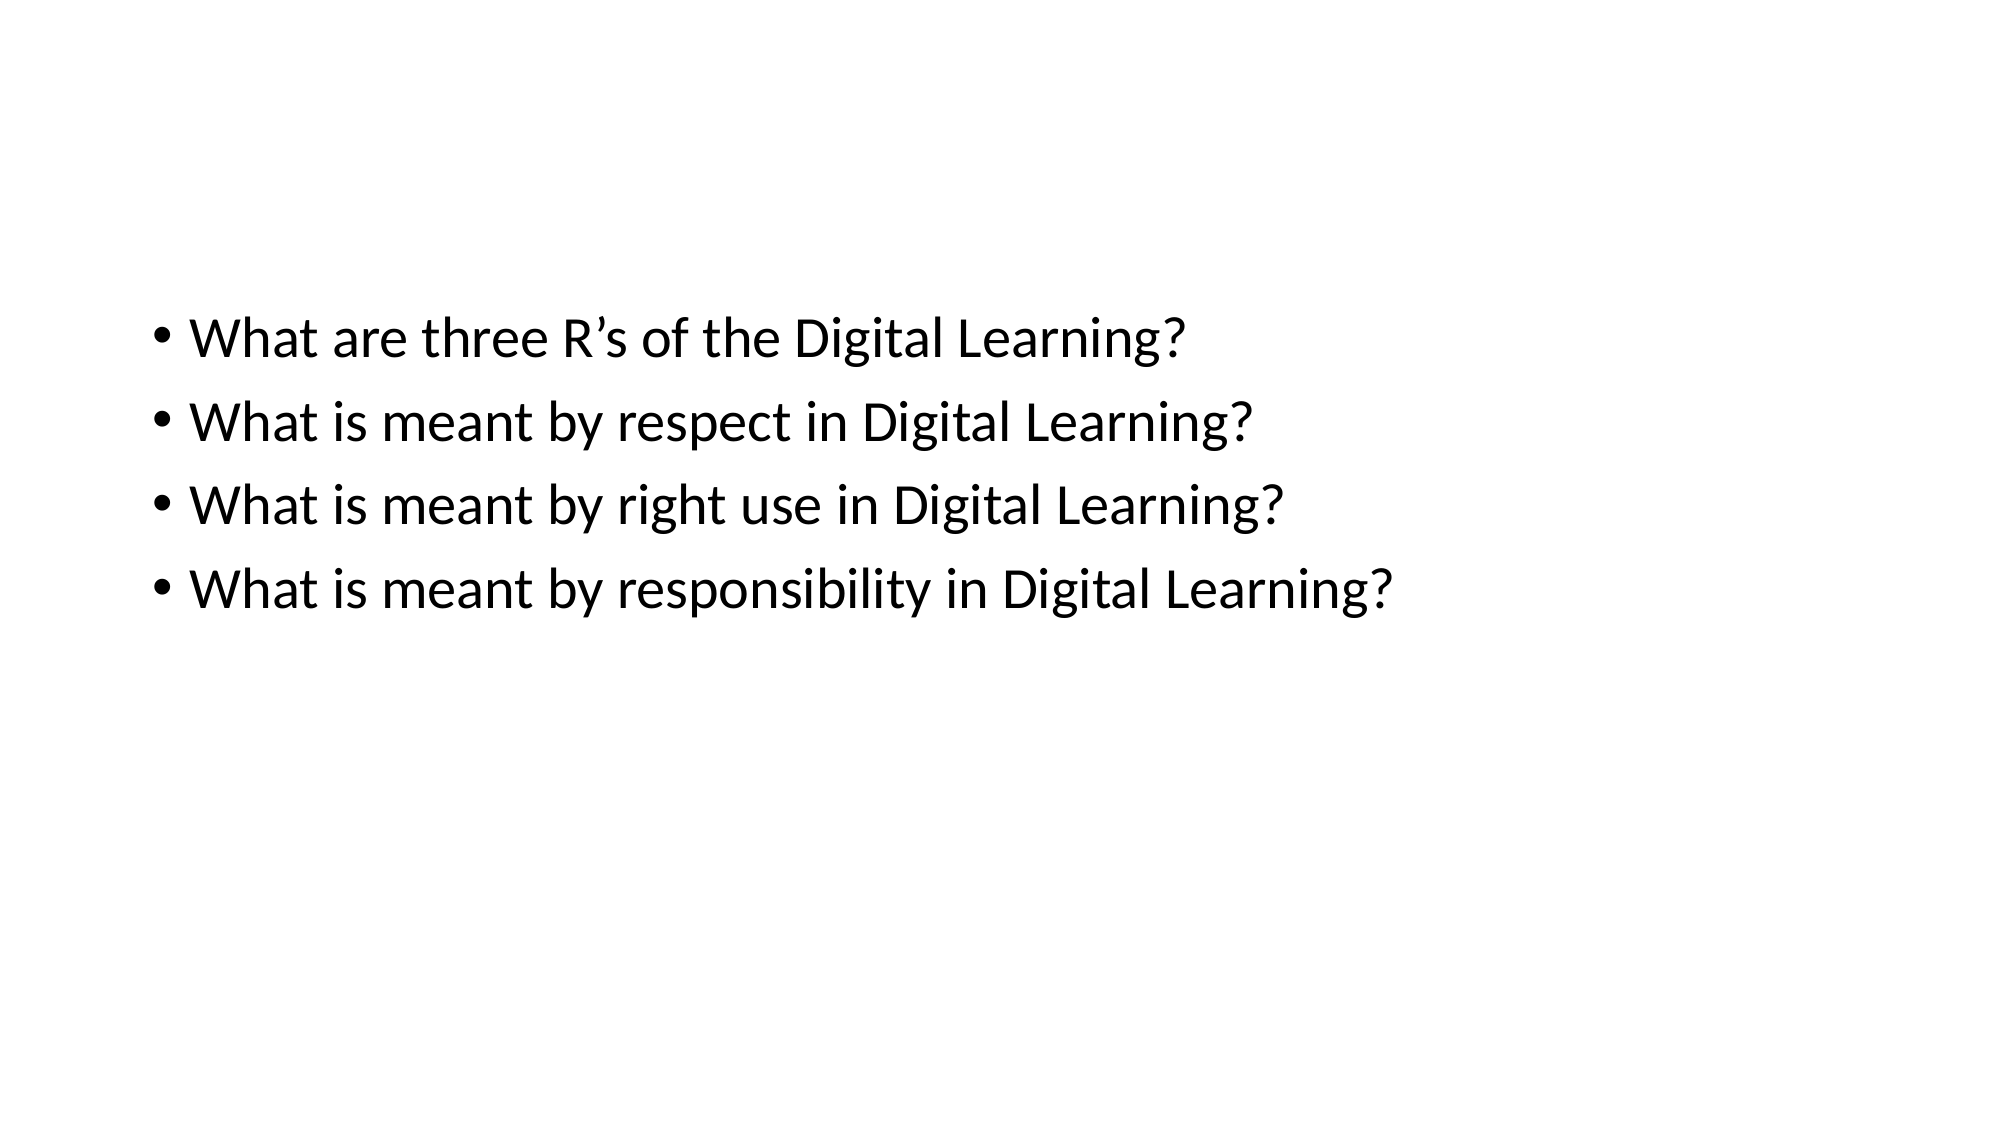

What are three R’s of the Digital Learning?
What is meant by respect in Digital Learning?
What is meant by right use in Digital Learning?
What is meant by responsibility in Digital Learning?